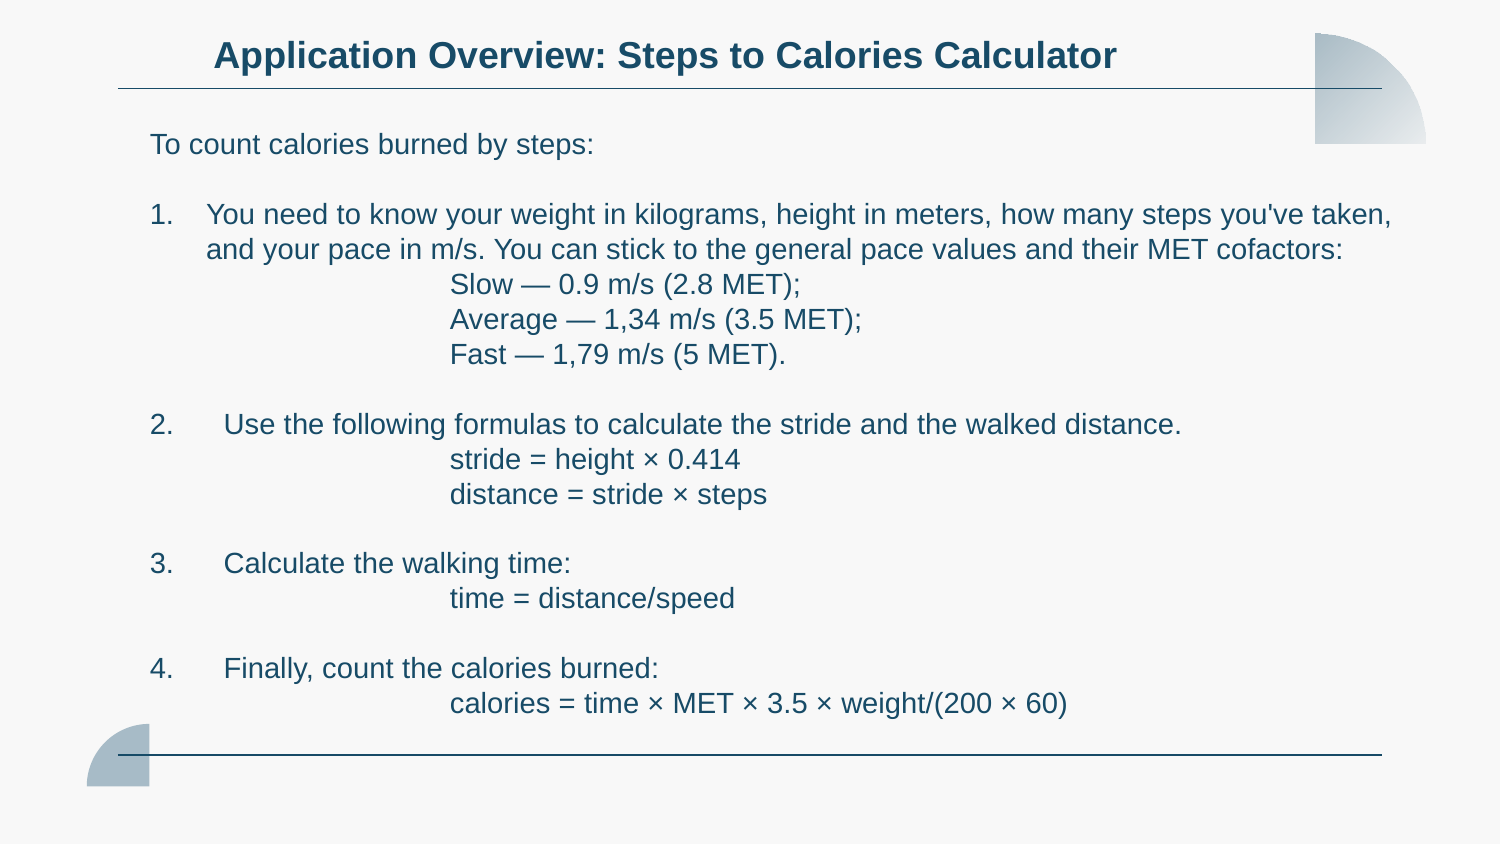

Application Overview: Steps to Calories Calculator
To count calories burned by steps:

You need to know your weight in kilograms, height in meters, how many steps you've taken, and your pace in m/s. You can stick to the general pace values and their MET cofactors:
		Slow — 0.9 m/s (2.8 MET);
		Average — 1,34 m/s (3.5 MET);
		Fast — 1,79 m/s (5 MET).

2.      Use the following formulas to calculate the stride and the walked distance.
		stride = height × 0.414
		distance = stride × steps

3.      Calculate the walking time:
		time = distance/speed

4.      Finally, count the calories burned:
		calories = time × MET × 3.5 × weight/(200 × 60)